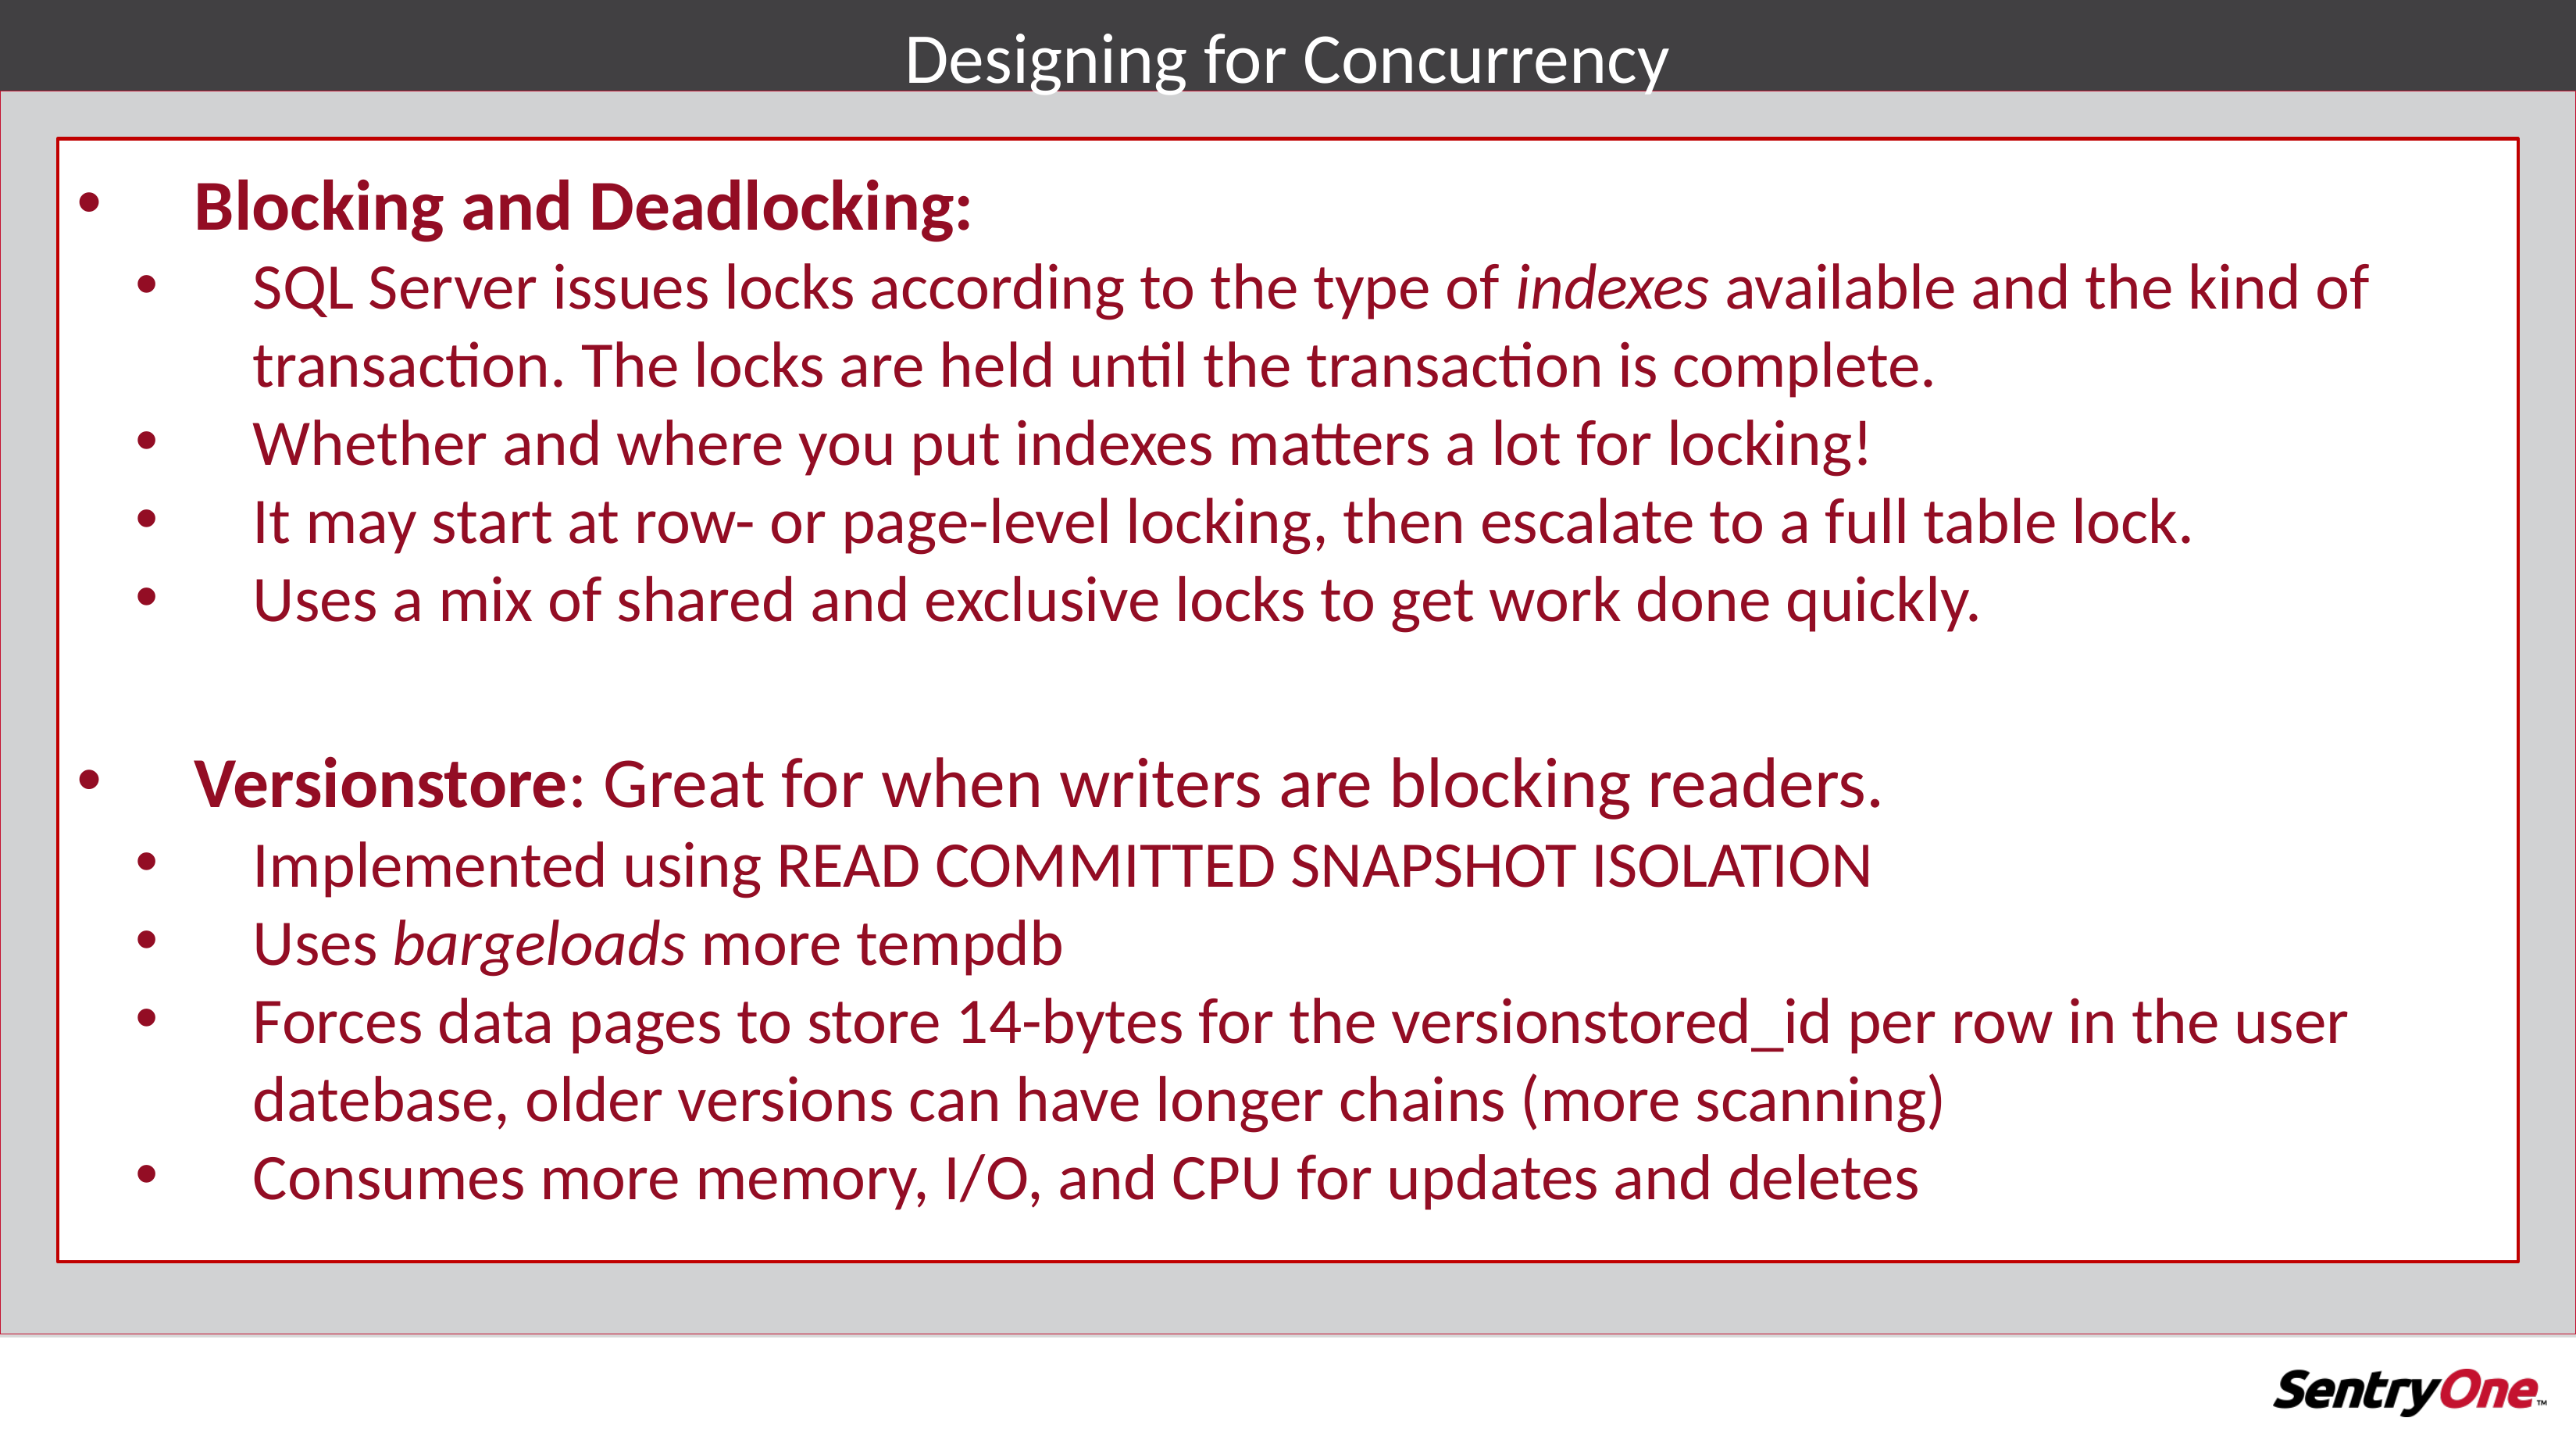

# Designing for Concurrency
Blocking and Deadlocking:
SQL Server issues locks according to the type of indexes available and the kind of transaction. The locks are held until the transaction is complete.
Whether and where you put indexes matters a lot for locking!
It may start at row- or page-level locking, then escalate to a full table lock.
Uses a mix of shared and exclusive locks to get work done quickly.

Versionstore: Great for when writers are blocking readers.
Implemented using READ COMMITTED SNAPSHOT ISOLATION
Uses bargeloads more tempdb
Forces data pages to store 14-bytes for the versionstored_id per row in the user datebase, older versions can have longer chains (more scanning)
Consumes more memory, I/O, and CPU for updates and deletes